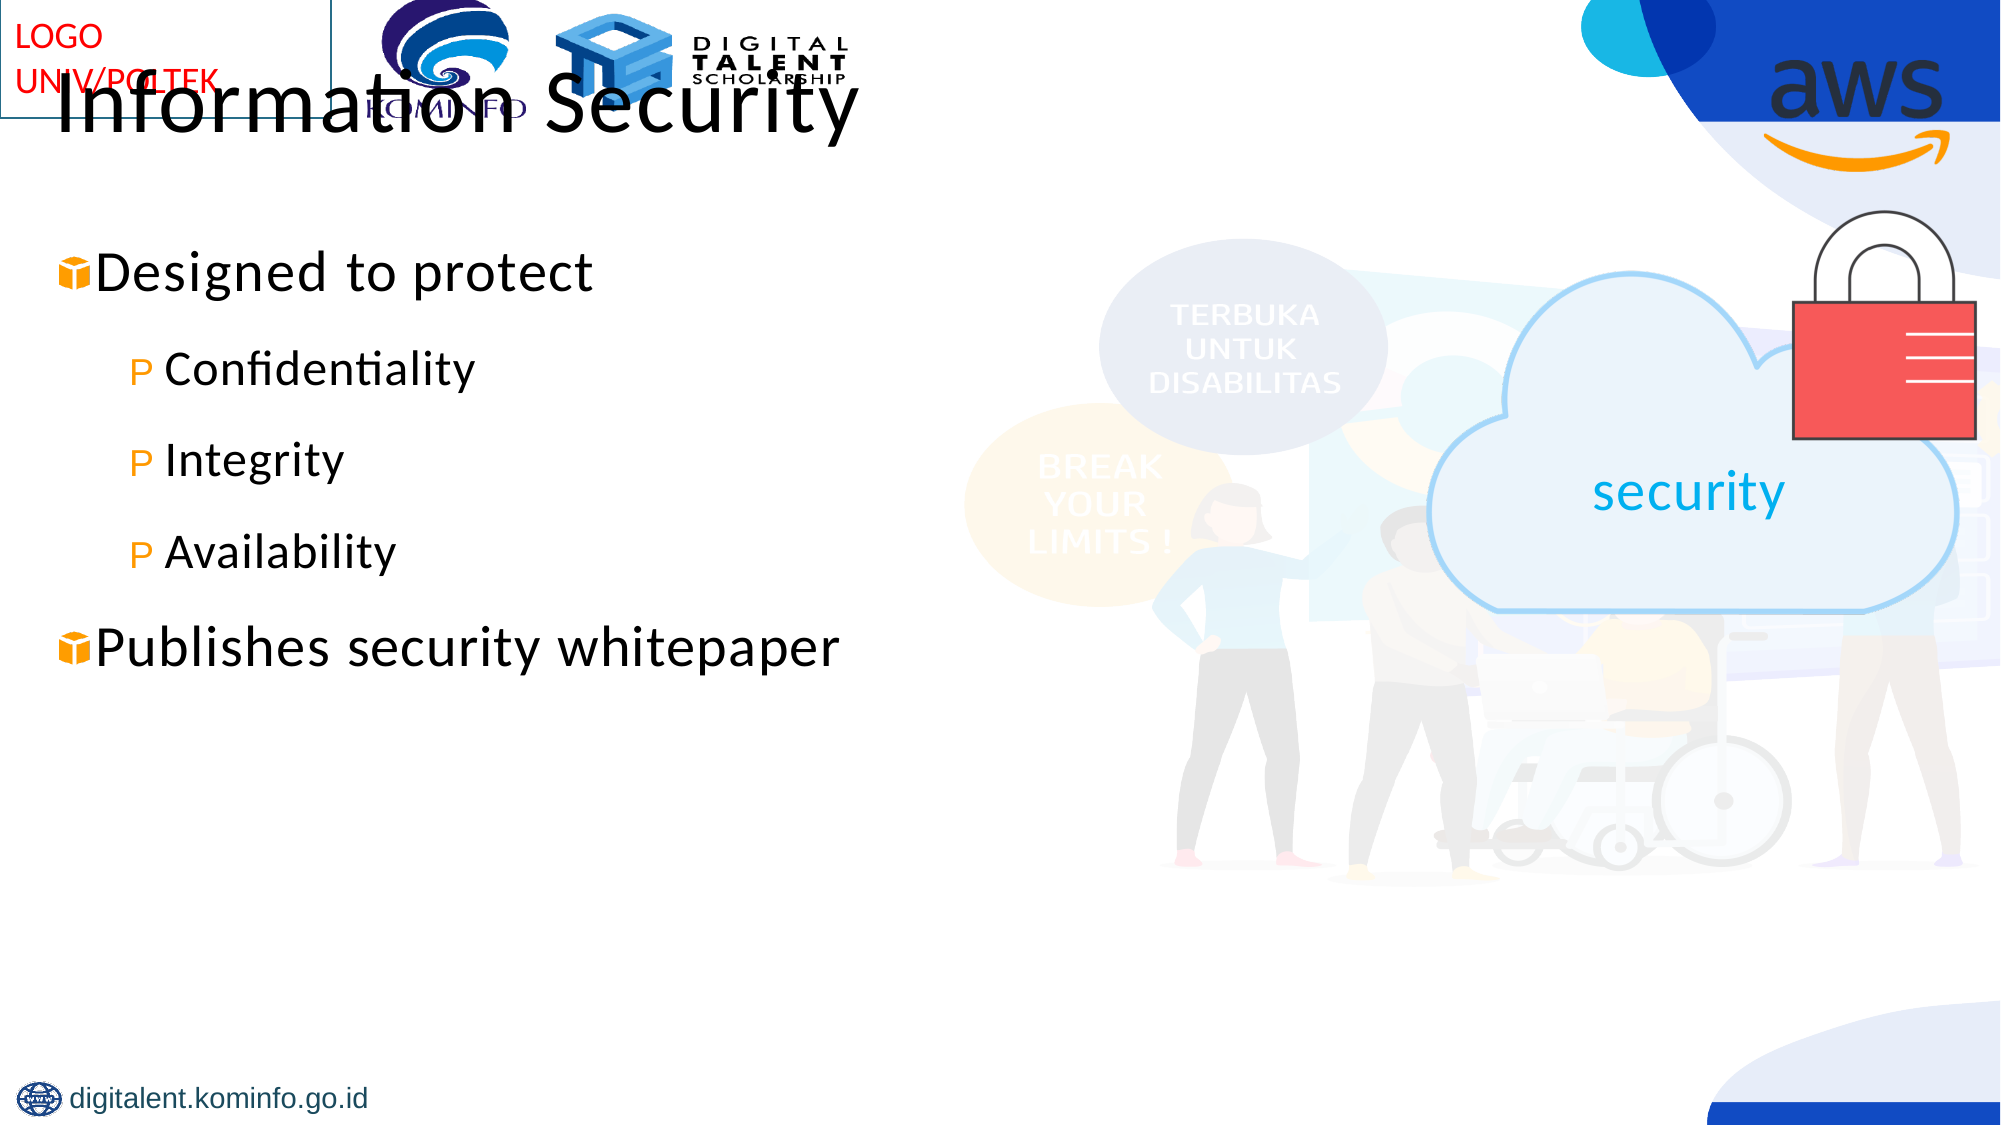

# Information Security

Designed to protect
P Confidentiality
P Integrity
P Availability
Publishes security whitepaper

security